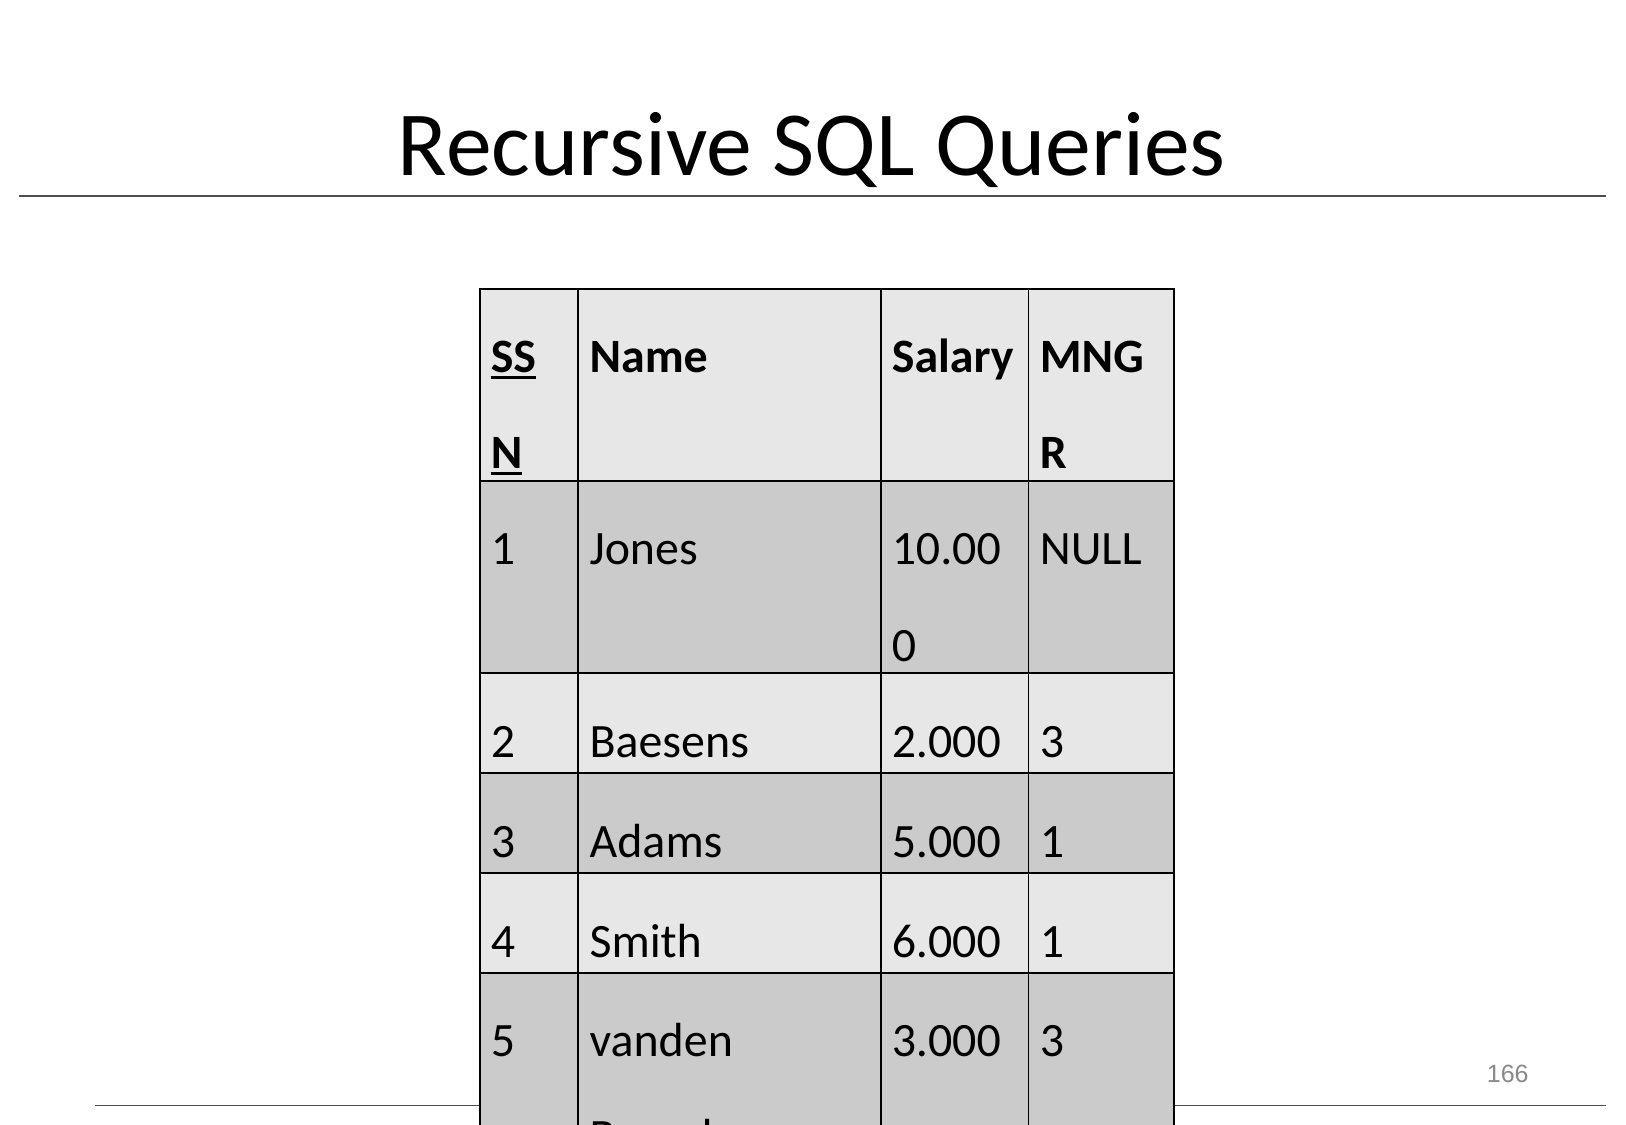

# Recursive SQL Queries
| SSN | Name | Salary | MNGR |
| --- | --- | --- | --- |
| 1 | Jones | 10.000 | NULL |
| 2 | Baesens | 2.000 | 3 |
| 3 | Adams | 5.000 | 1 |
| 4 | Smith | 6.000 | 1 |
| 5 | vanden Broucke | 3.000 | 3 |
| 6 | Lemahieu | 2.500 | 3 |
166